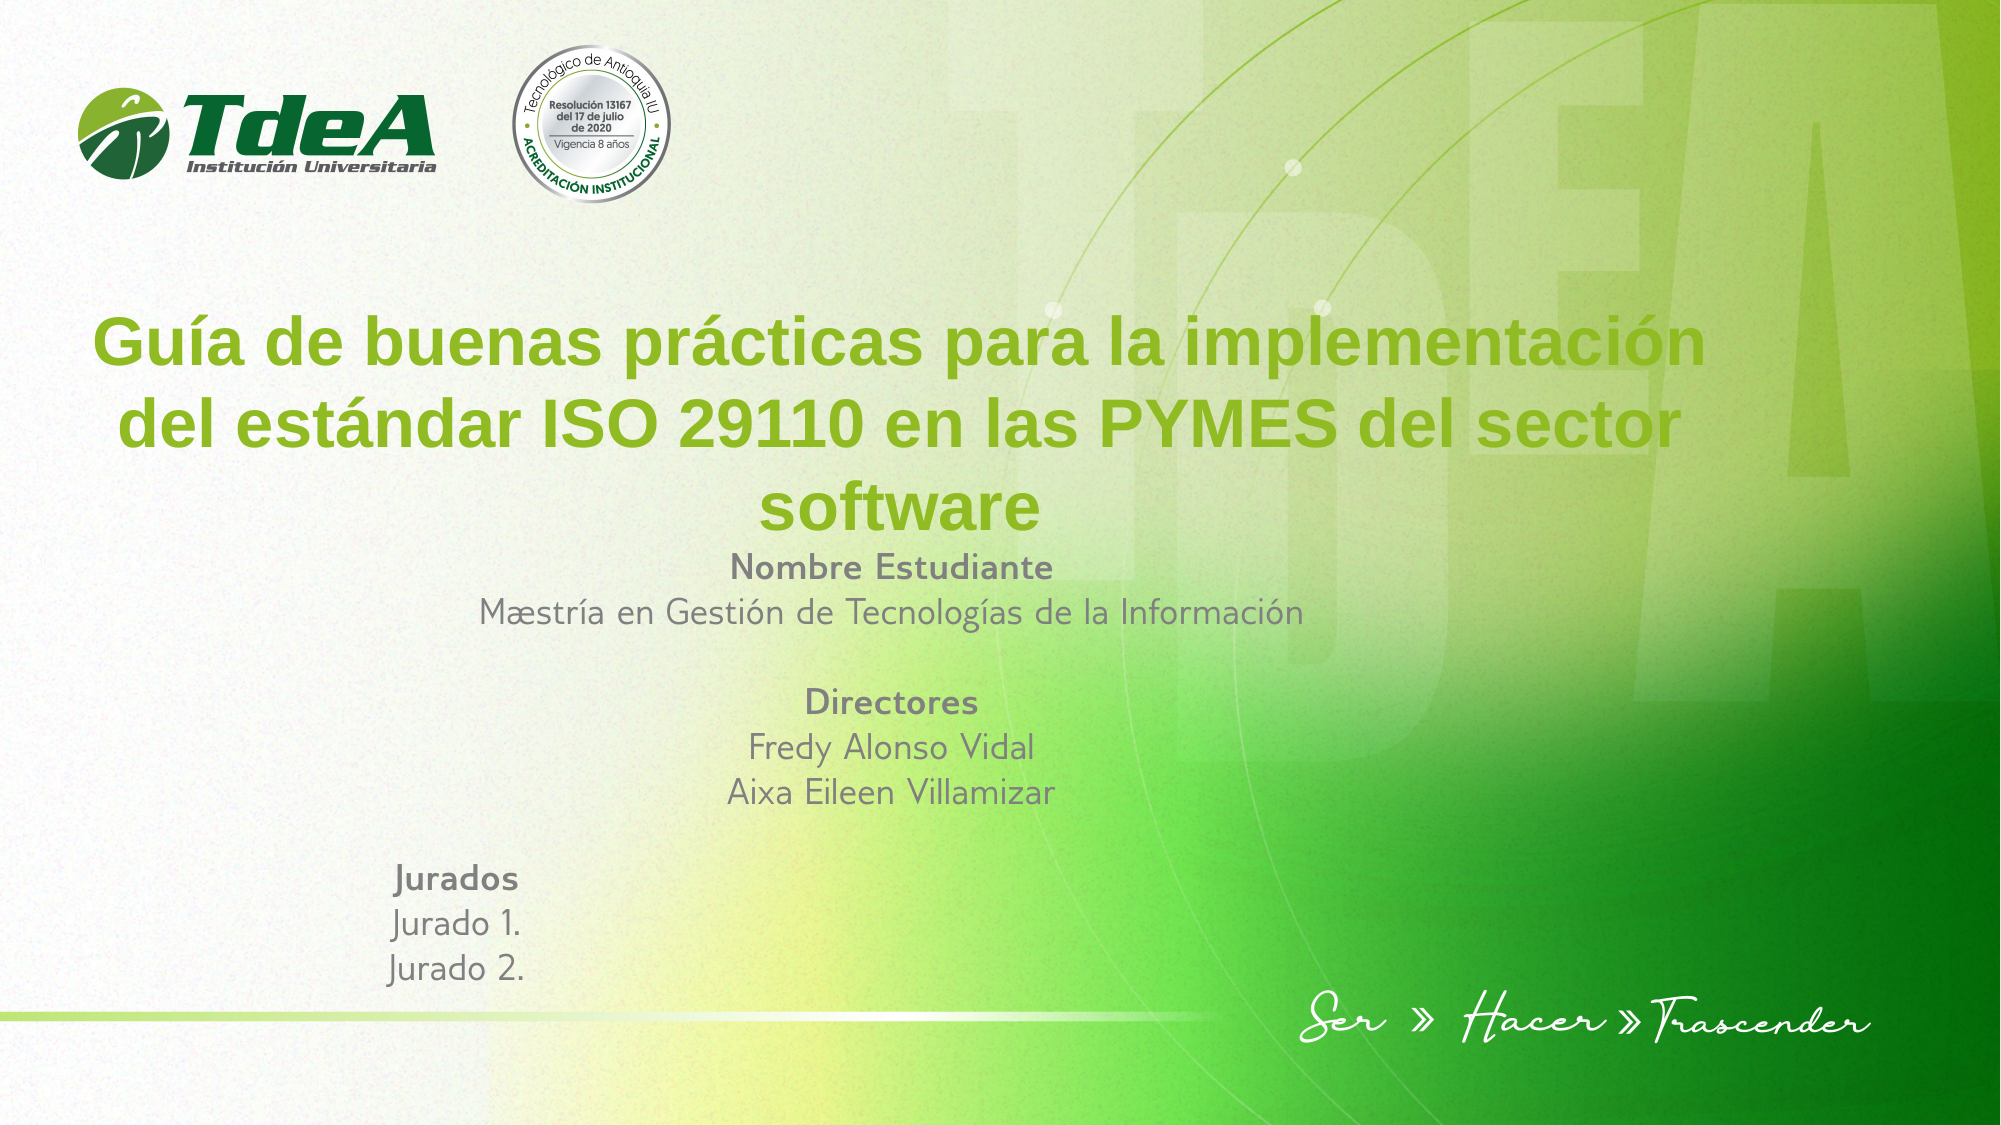

Guía de buenas prácticas para la implementación del estándar ISO 29110 en las PYMES del sector software
Nombre Estudiante
Maestría en Gestión de Tecnologías de la Información
Directores
Fredy Alonso Vidal
Aixa Eileen Villamizar
Jurados
Jurado 1.
Jurado 2.